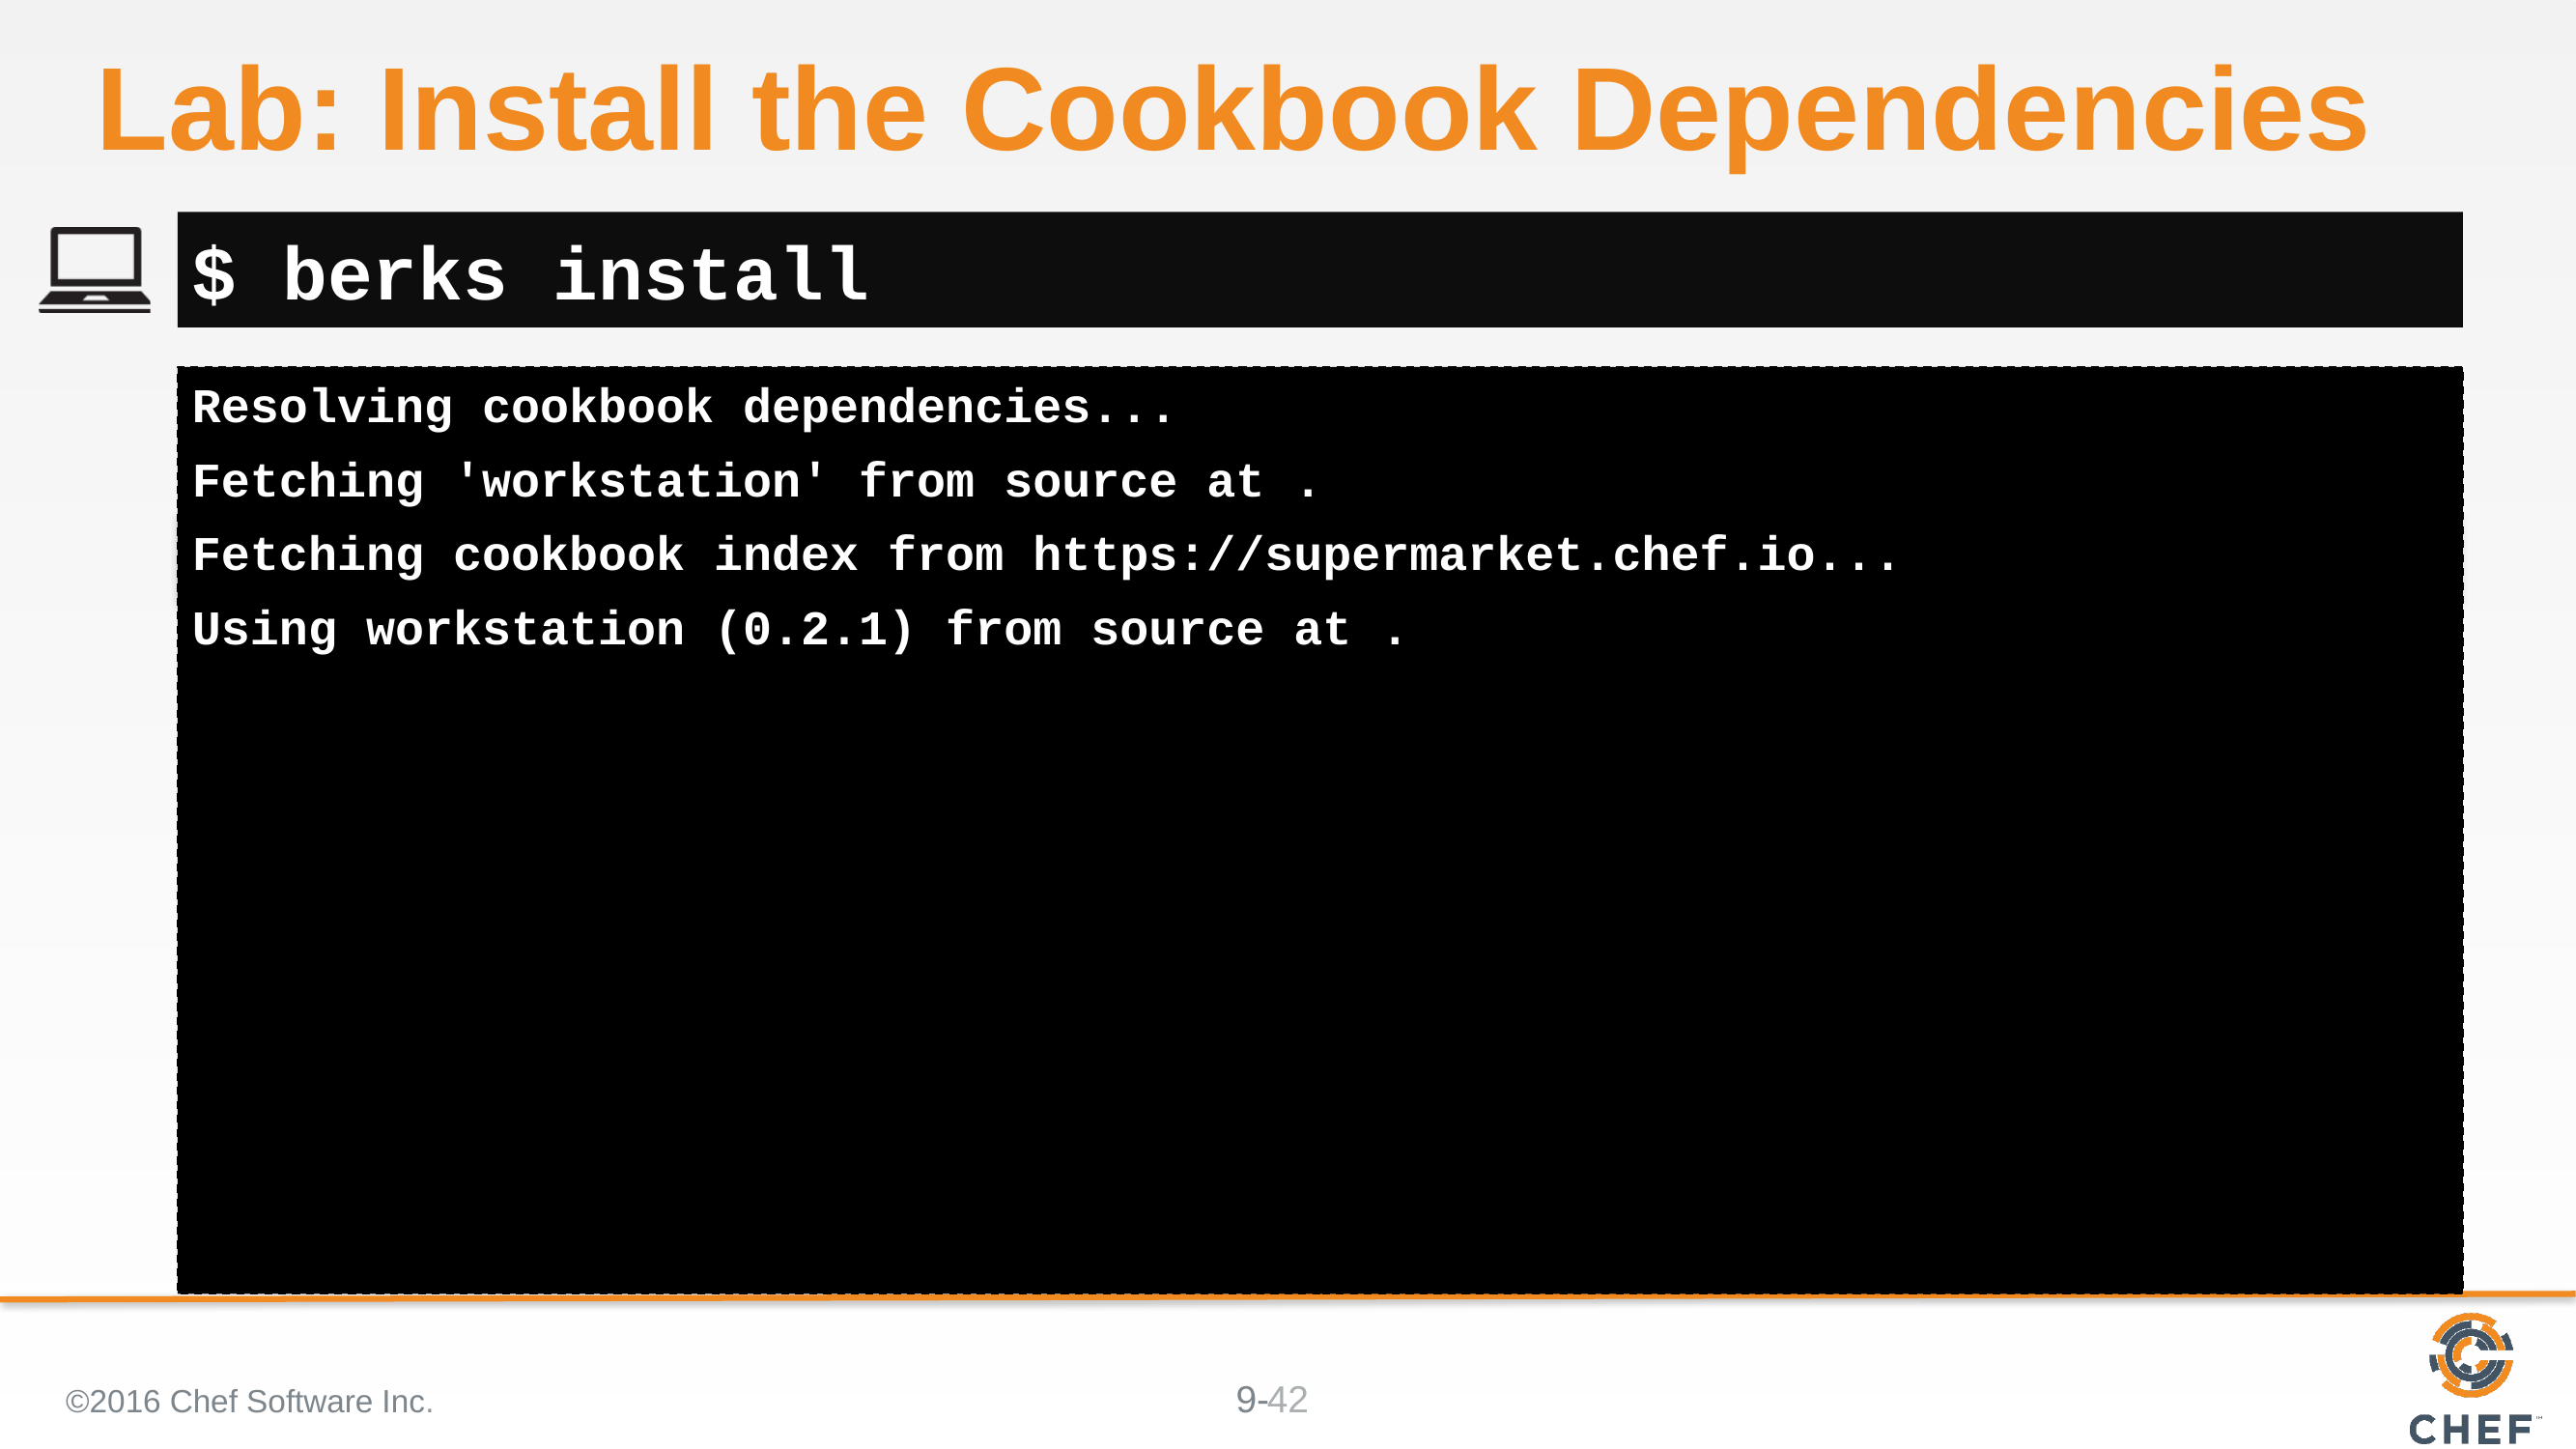

# Lab: Install the Cookbook Dependencies
$ berks install
Resolving cookbook dependencies...
Fetching 'workstation' from source at .
Fetching cookbook index from https://supermarket.chef.io...
Using workstation (0.2.1) from source at .
©2016 Chef Software Inc.
42